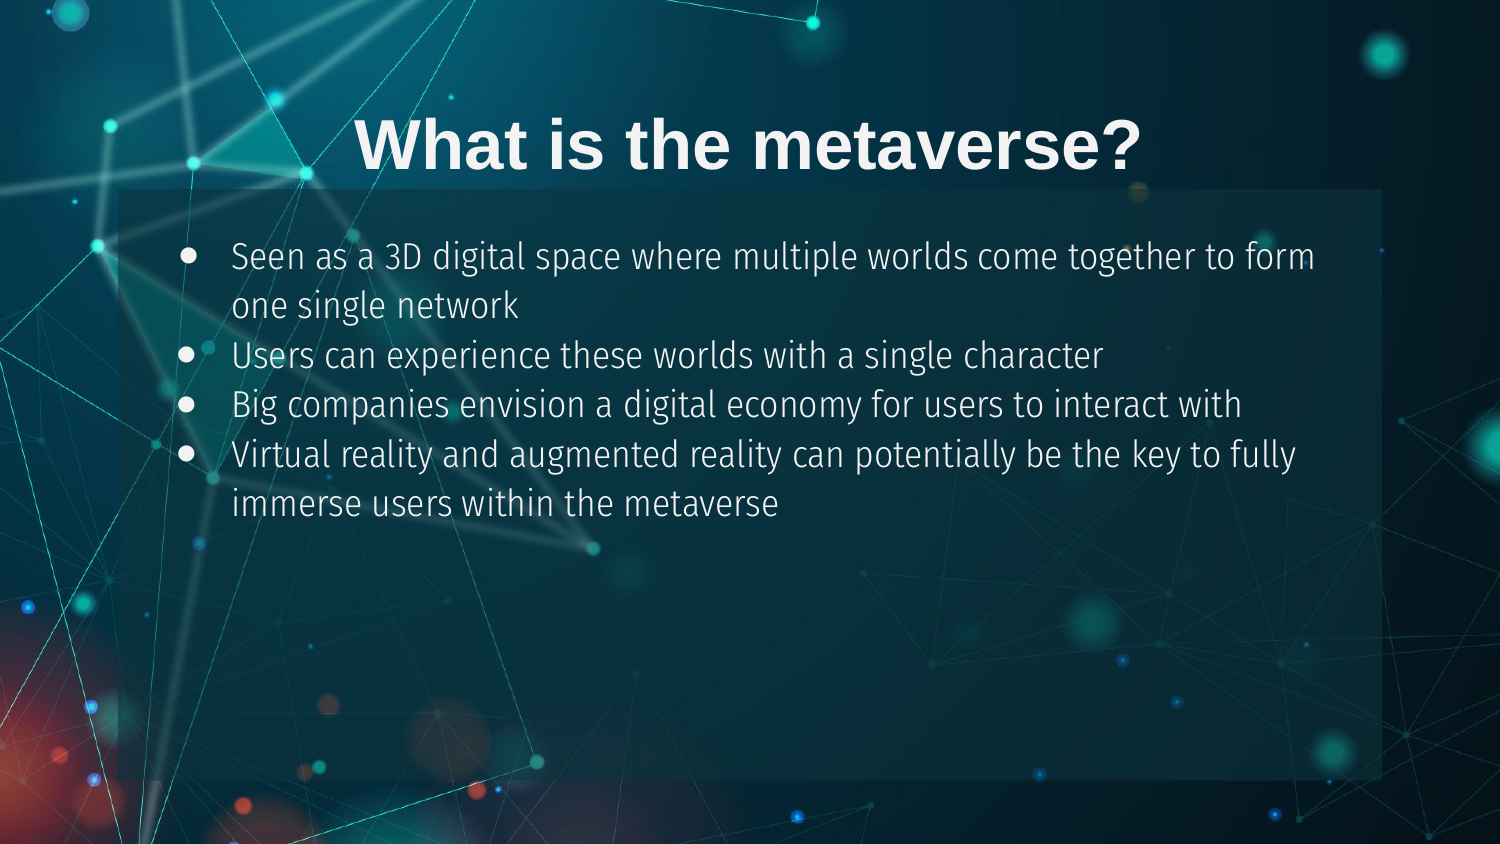

# What is the metaverse?
Seen as a 3D digital space where multiple worlds come together to form one single network
Users can experience these worlds with a single character
Big companies envision a digital economy for users to interact with
Virtual reality and augmented reality can potentially be the key to fully immerse users within the metaverse